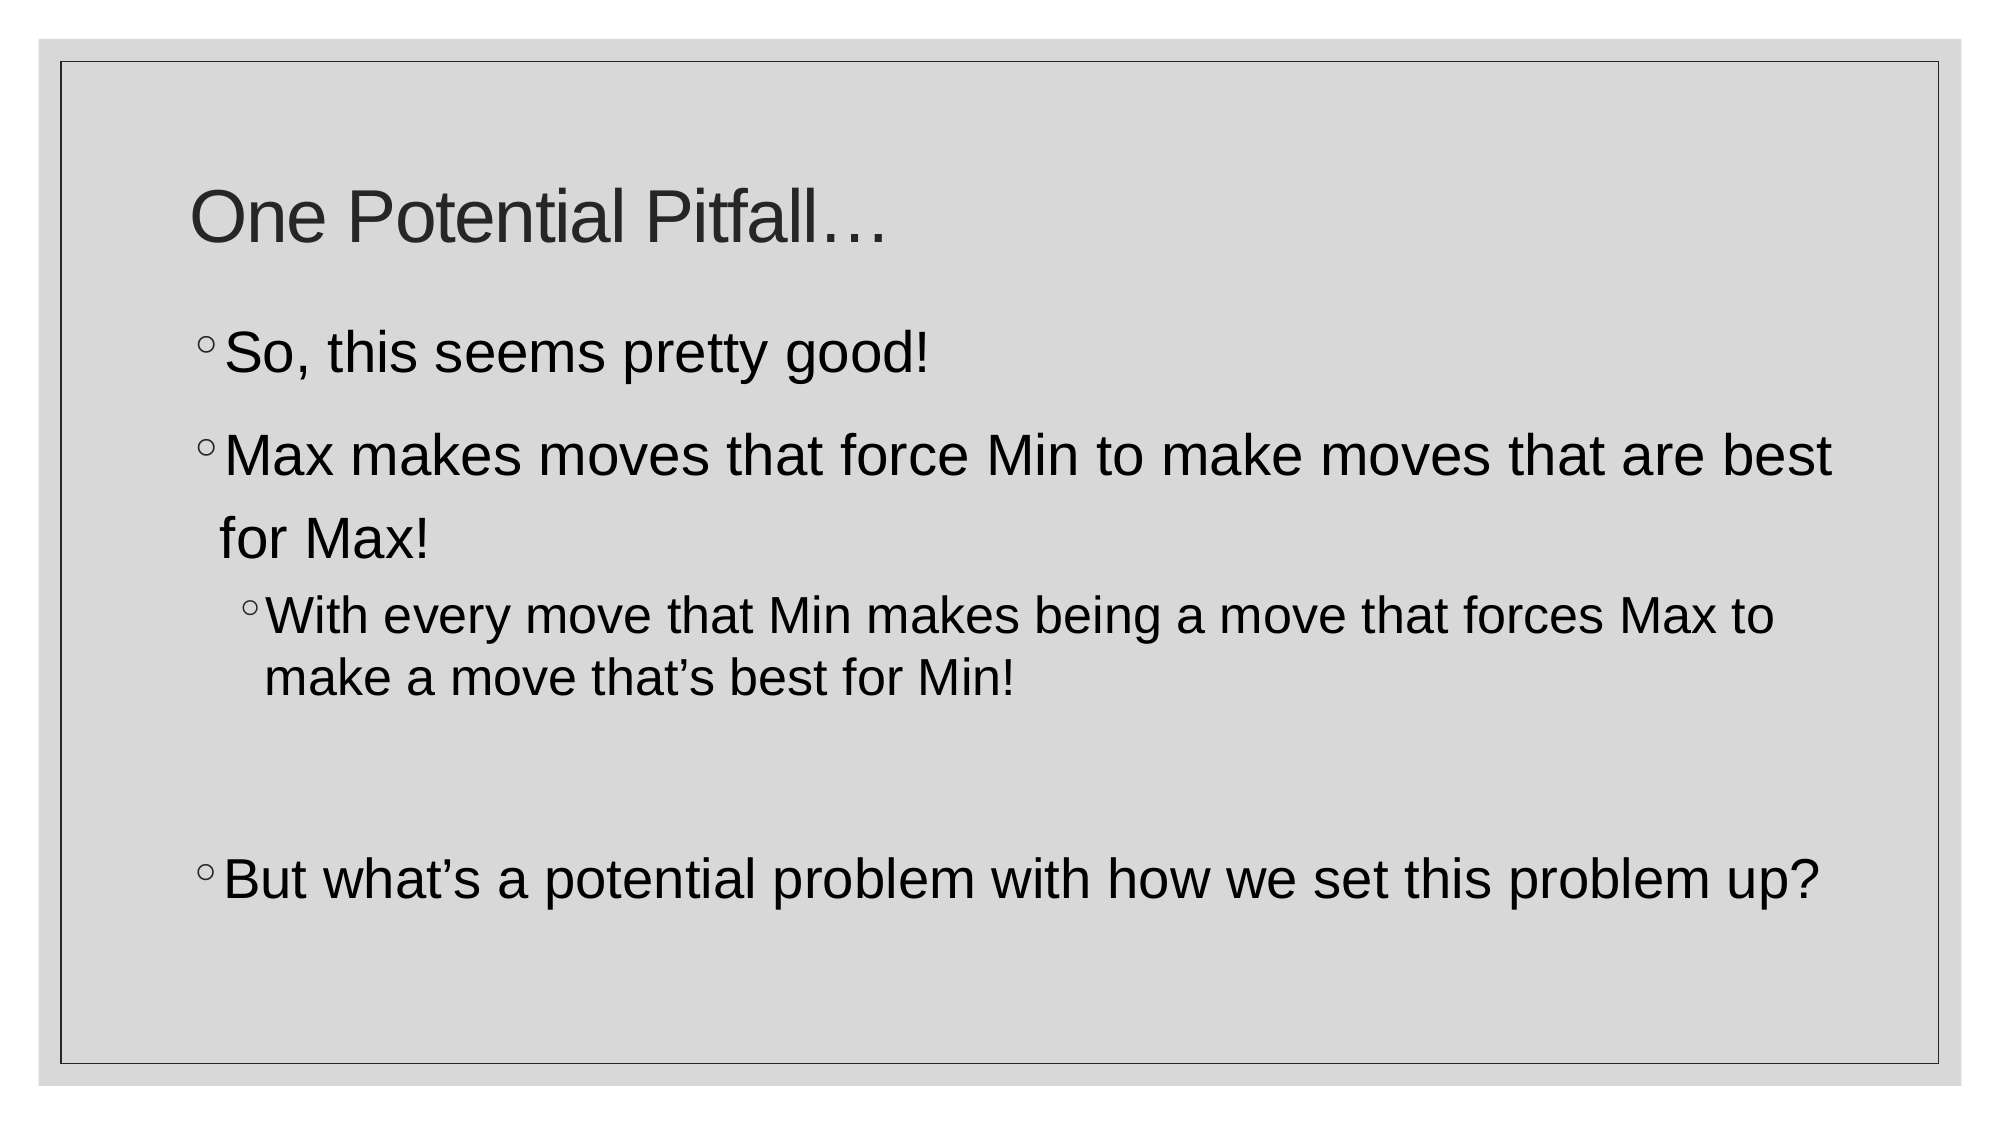

# One Potential Pitfall…
So, this seems pretty good!
Max makes moves that force Min to make moves that are best for Max!
With every move that Min makes being a move that forces Max to make a move that’s best for Min!

But what’s a potential problem with how we set this problem up?